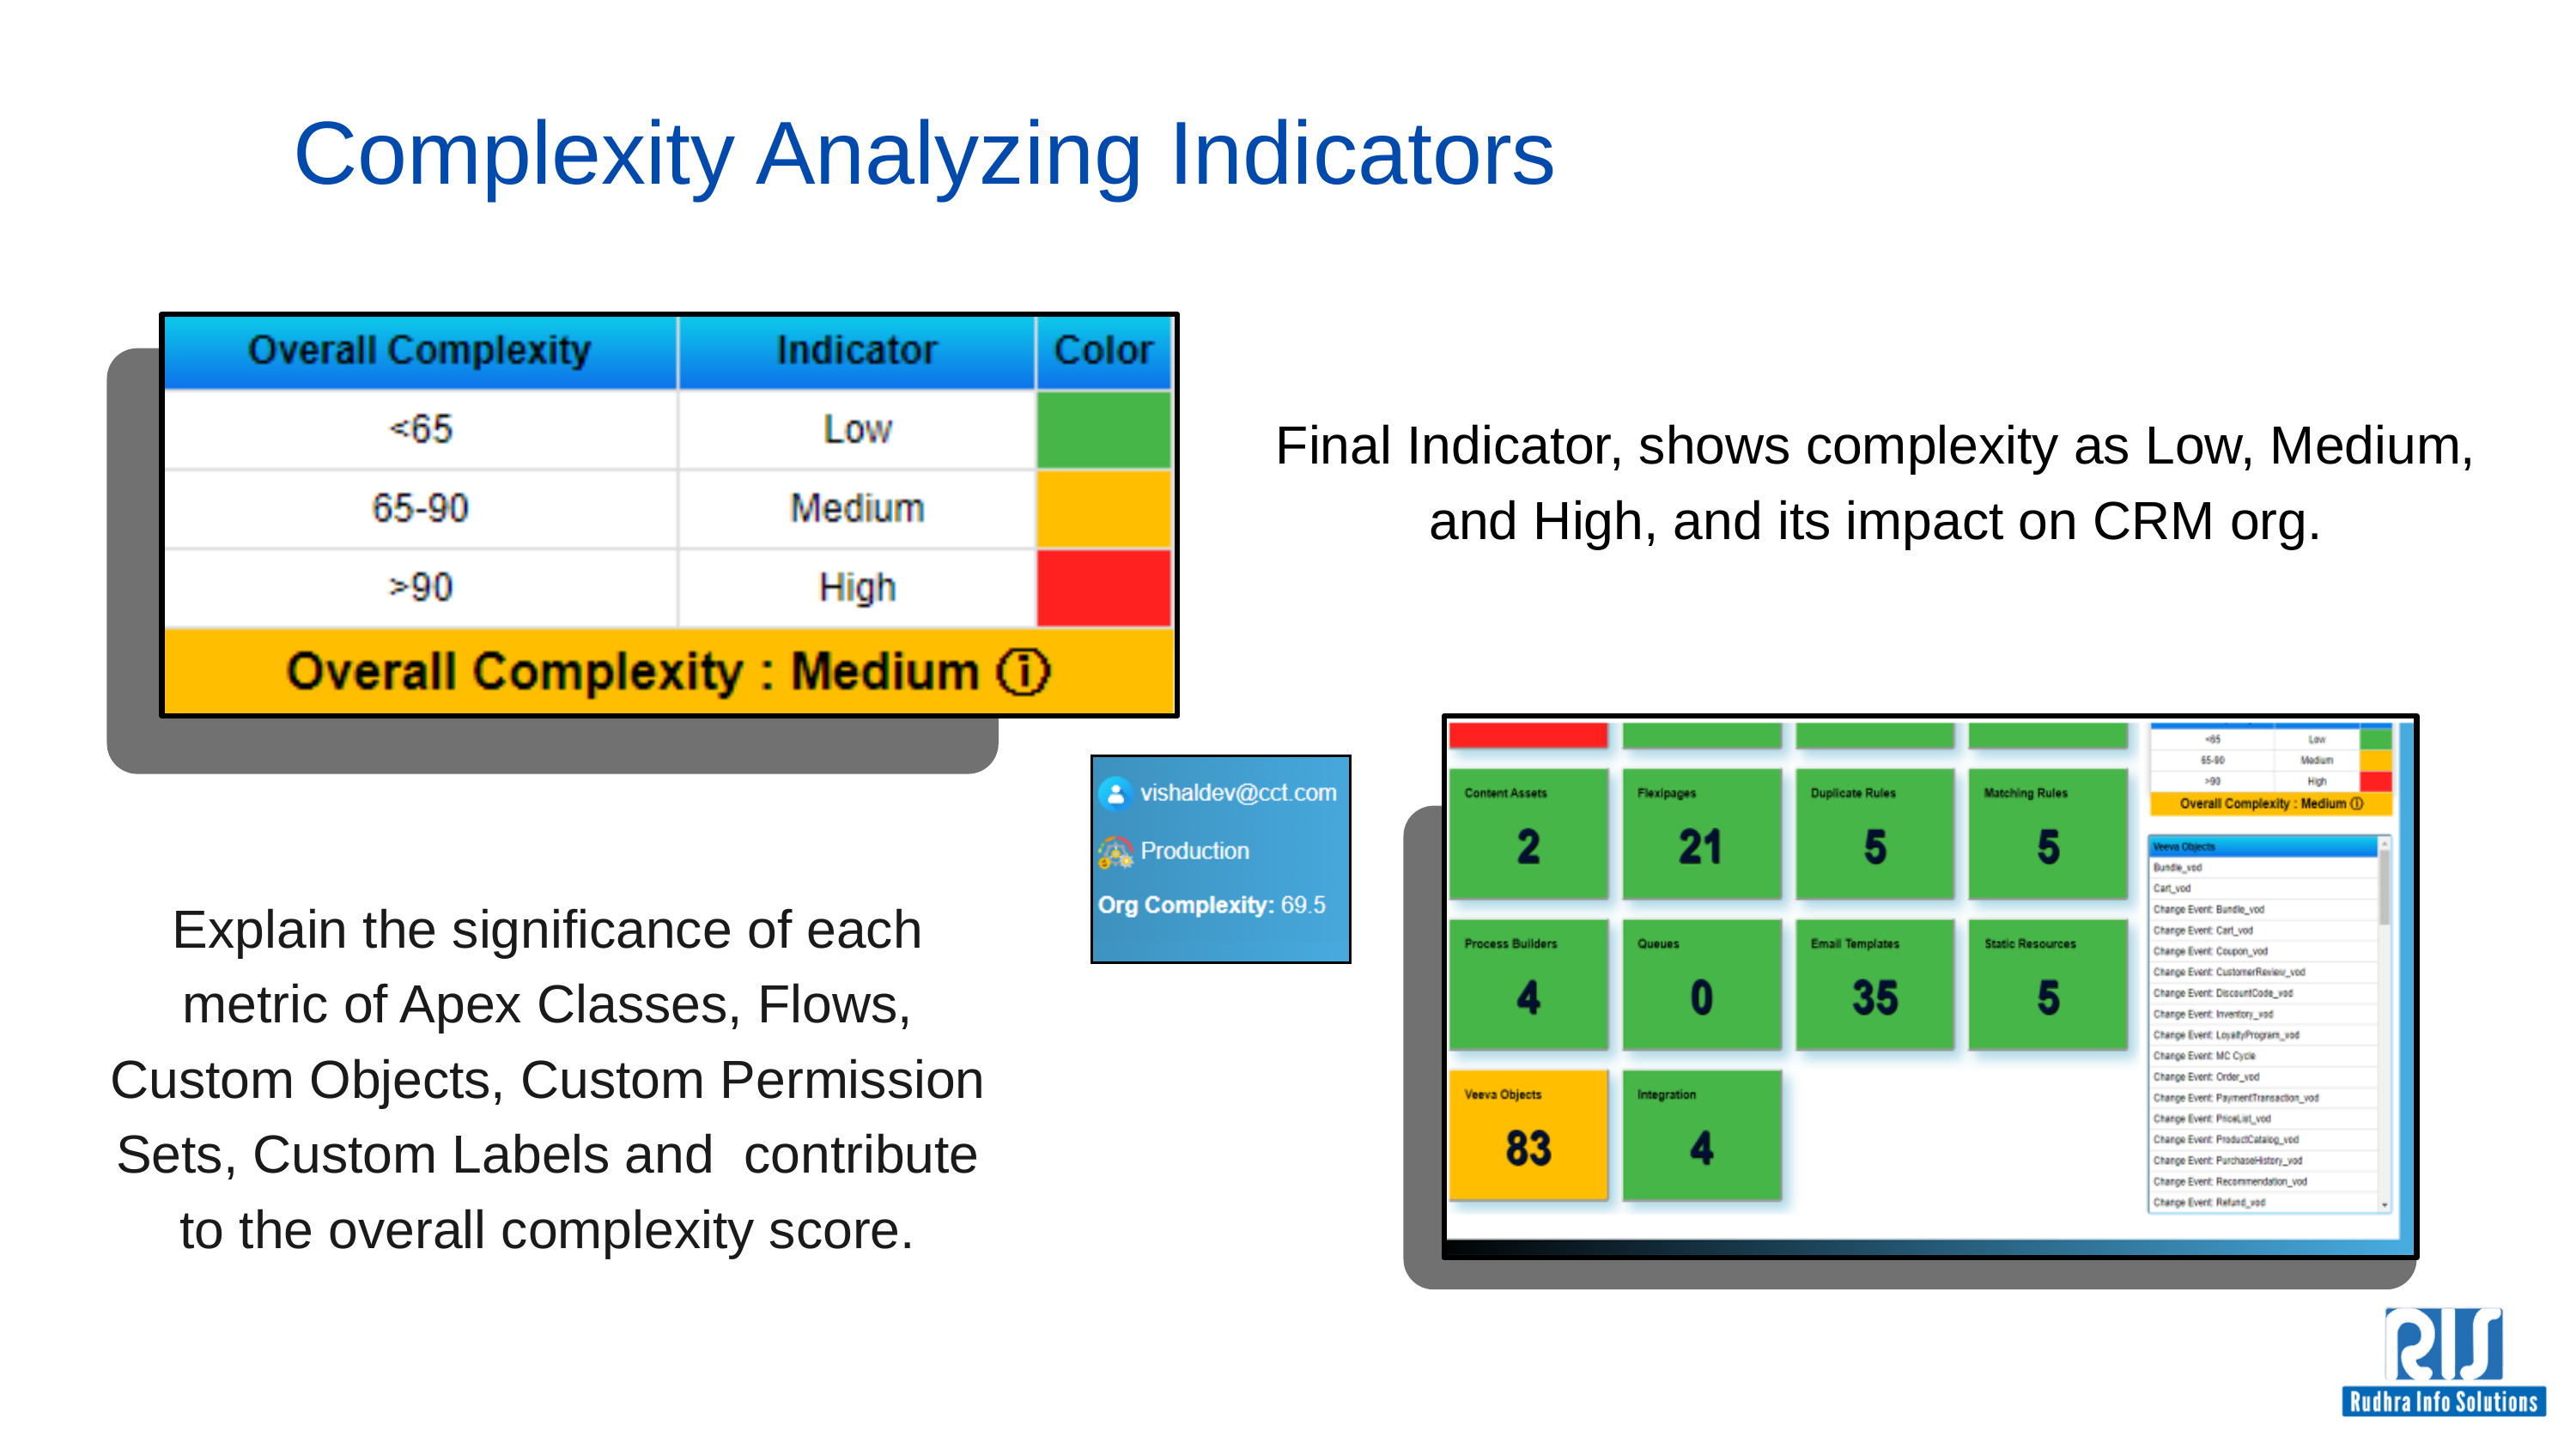

Complexity Analyzing Indicators

Final Indicator, shows complexity as Low, Medium, and High, and its impact on CRM org.

Explain the significance of each metric of Apex Classes, Flows, Custom Objects, Custom Permission Sets, Custom Labels and  contribute to the overall complexity score.